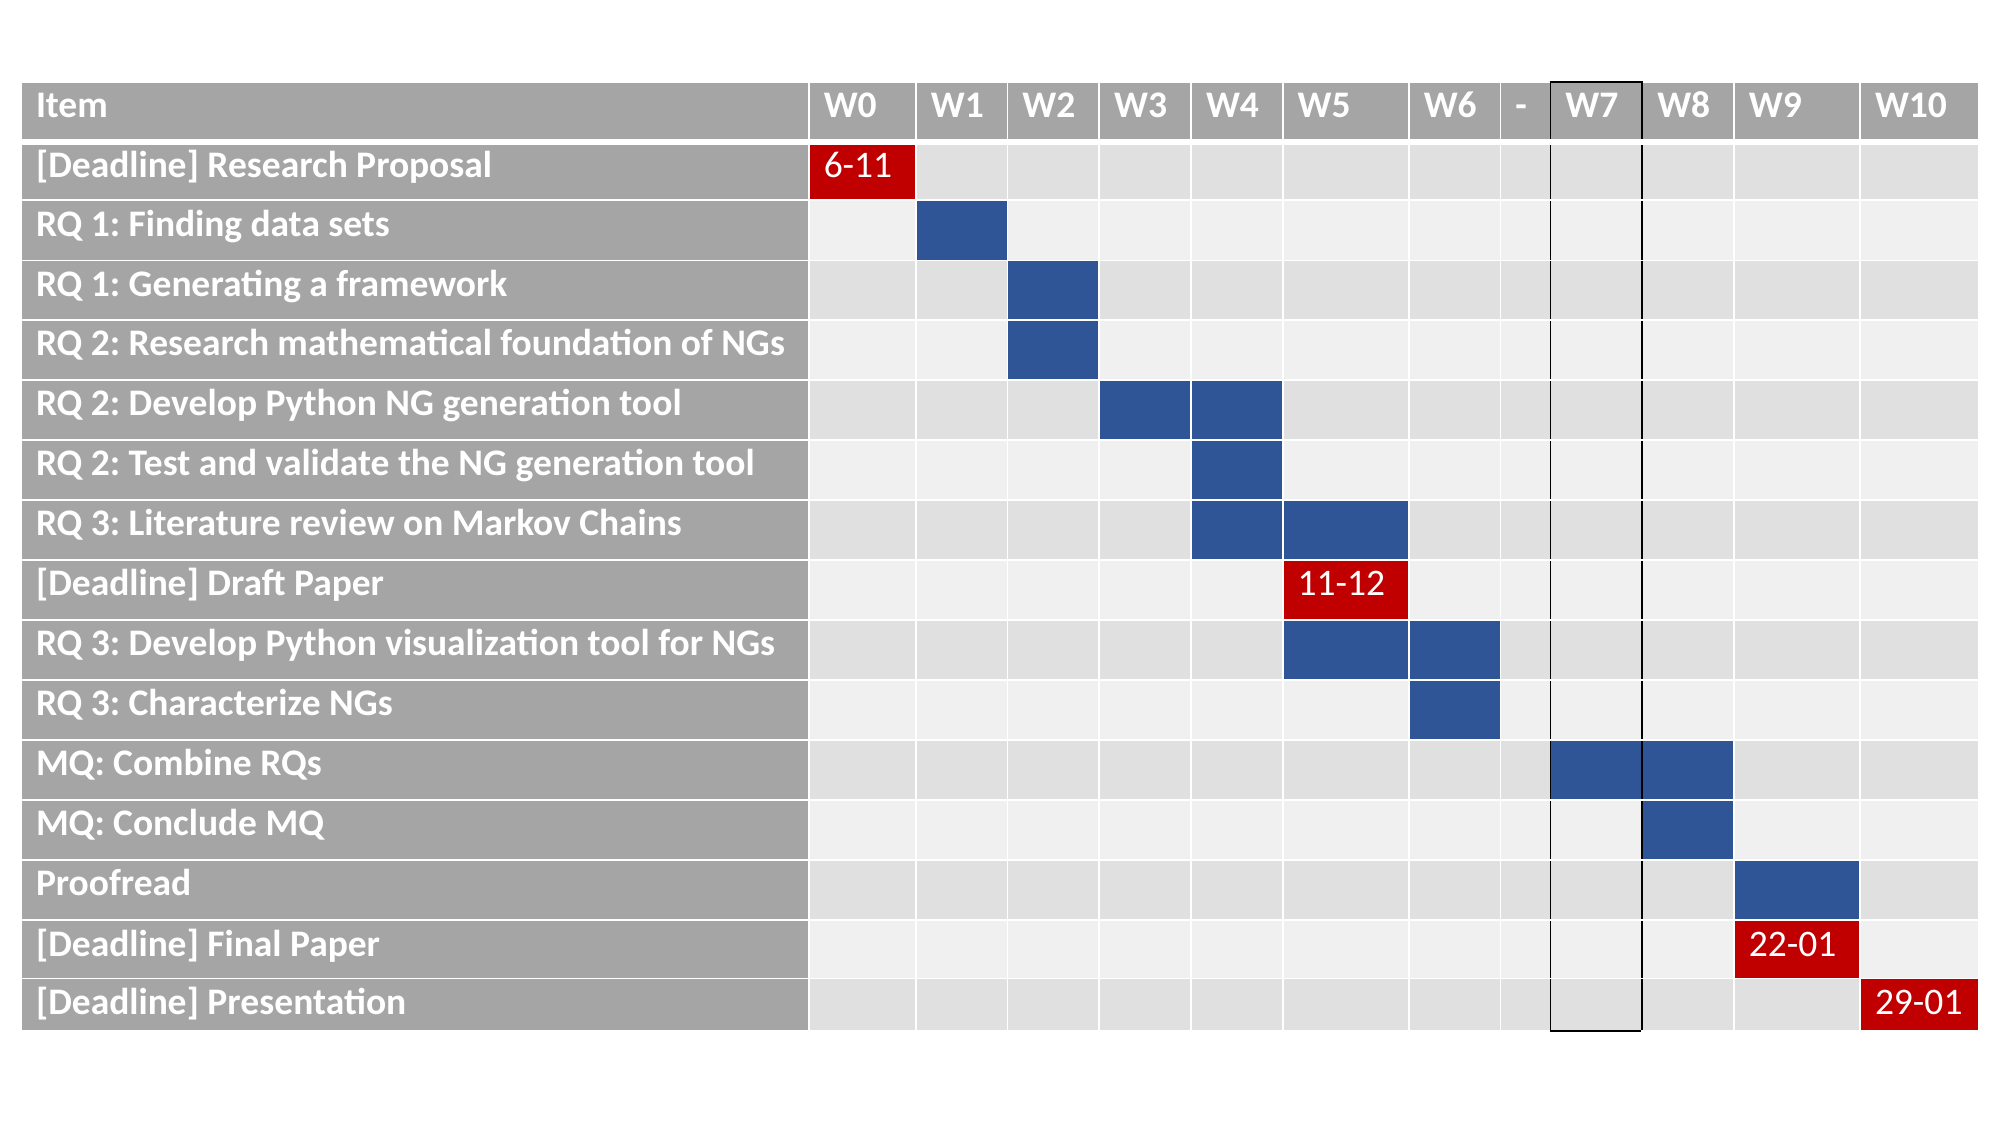

| Item | W0 | W1 | W2 | W3 | W4 | W5 | W6 | - | W7 | W8 | W9 | W10 |
| --- | --- | --- | --- | --- | --- | --- | --- | --- | --- | --- | --- | --- |
| [Deadline] Research Proposal | 6-11 |  |  |  |  |  |  |  |  |  |  |  |
| RQ 1: Finding data sets |  |  |  |  |  |  |  |  |  |  |  |  |
| RQ 1: Generating a framework |  |  |  |  |  |  |  |  |  |  |  |  |
| RQ 2: Research mathematical foundation of NGs |  |  |  |  |  |  |  |  |  |  |  |  |
| RQ 2: Develop Python NG generation tool |  |  |  |  |  |  |  |  |  |  |  |  |
| RQ 2: Test and validate the NG generation tool |  |  |  |  |  |  |  |  |  |  |  |  |
| RQ 3: Literature review on Markov Chains |  |  |  |  |  |  |  |  |  |  |  |  |
| [Deadline] Draft Paper |  |  |  |  |  | 11-12 |  |  |  |  |  |  |
| RQ 3: Develop Python visualization tool for NGs |  |  |  |  |  |  |  |  |  |  |  |  |
| RQ 3: Characterize NGs |  |  |  |  |  |  |  |  |  |  |  |  |
| MQ: Combine RQs |  |  |  |  |  |  |  |  |  |  |  |  |
| MQ: Conclude MQ |  |  |  |  |  |  |  |  |  |  |  |  |
| Proofread |  |  |  |  |  |  |  |  |  |  |  |  |
| [Deadline] Final Paper |  |  |  |  |  |  |  |  |  |  | 22-01 |  |
| [Deadline] Presentation |  |  |  |  |  |  |  |  |  |  |  | 29-01 |